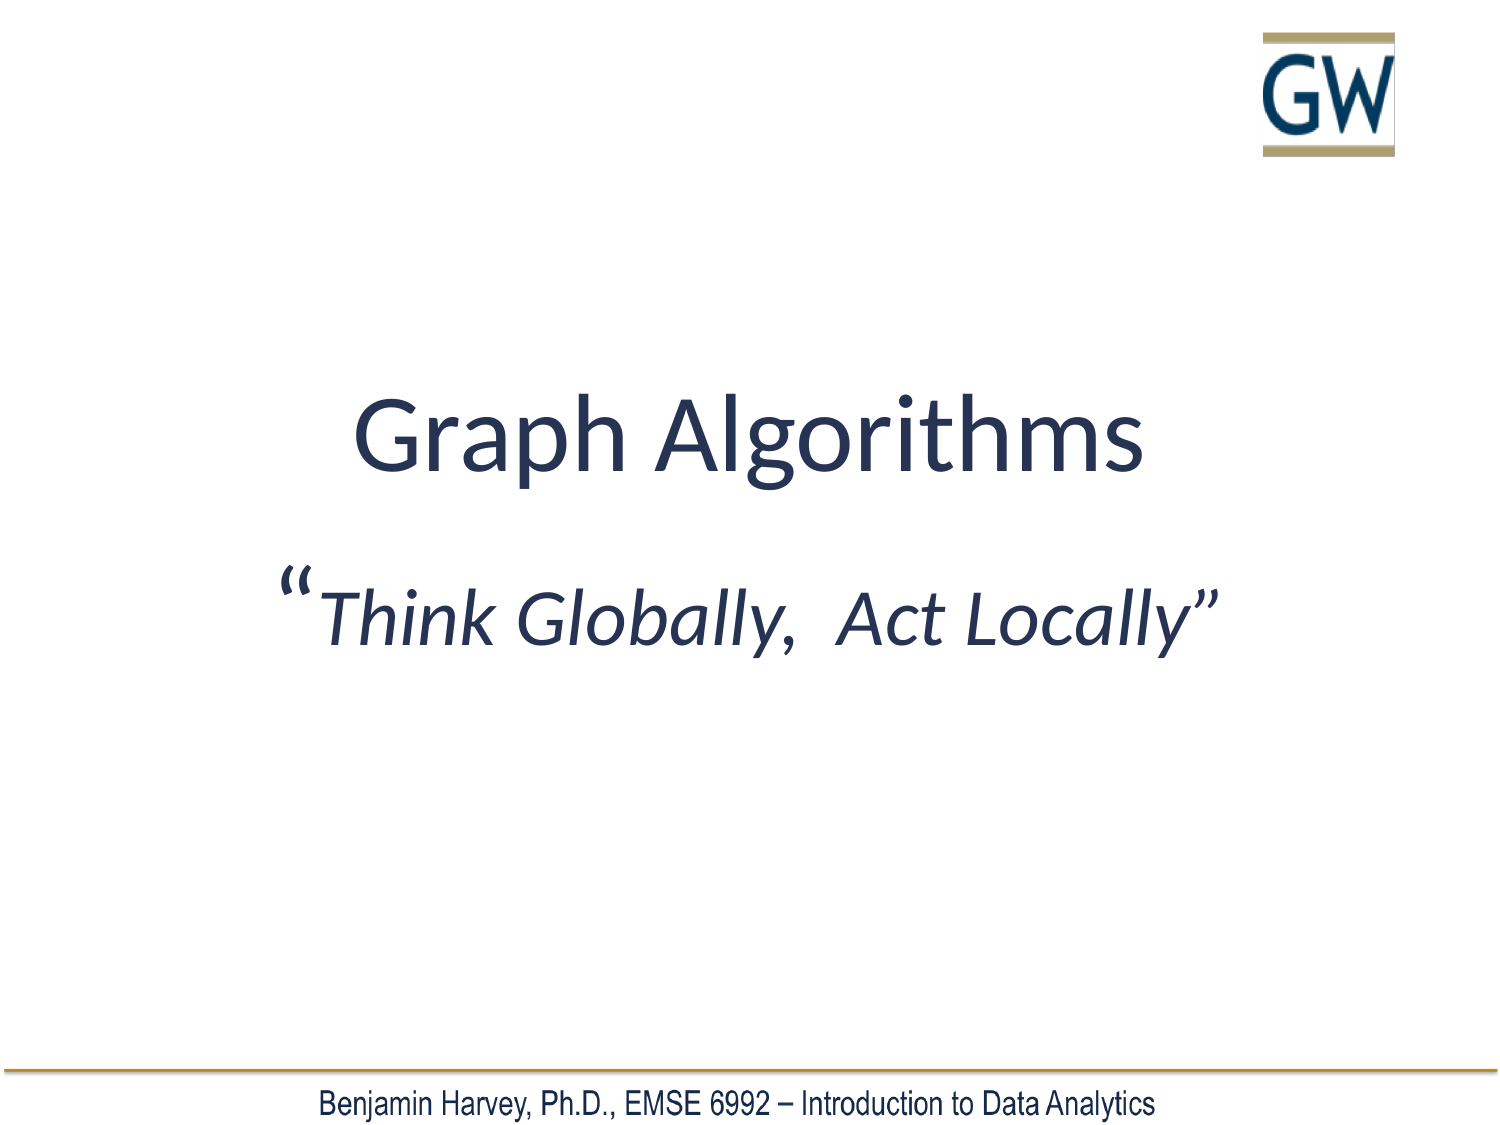

# Graph Algorithms “Think Globally,  Act Locally”